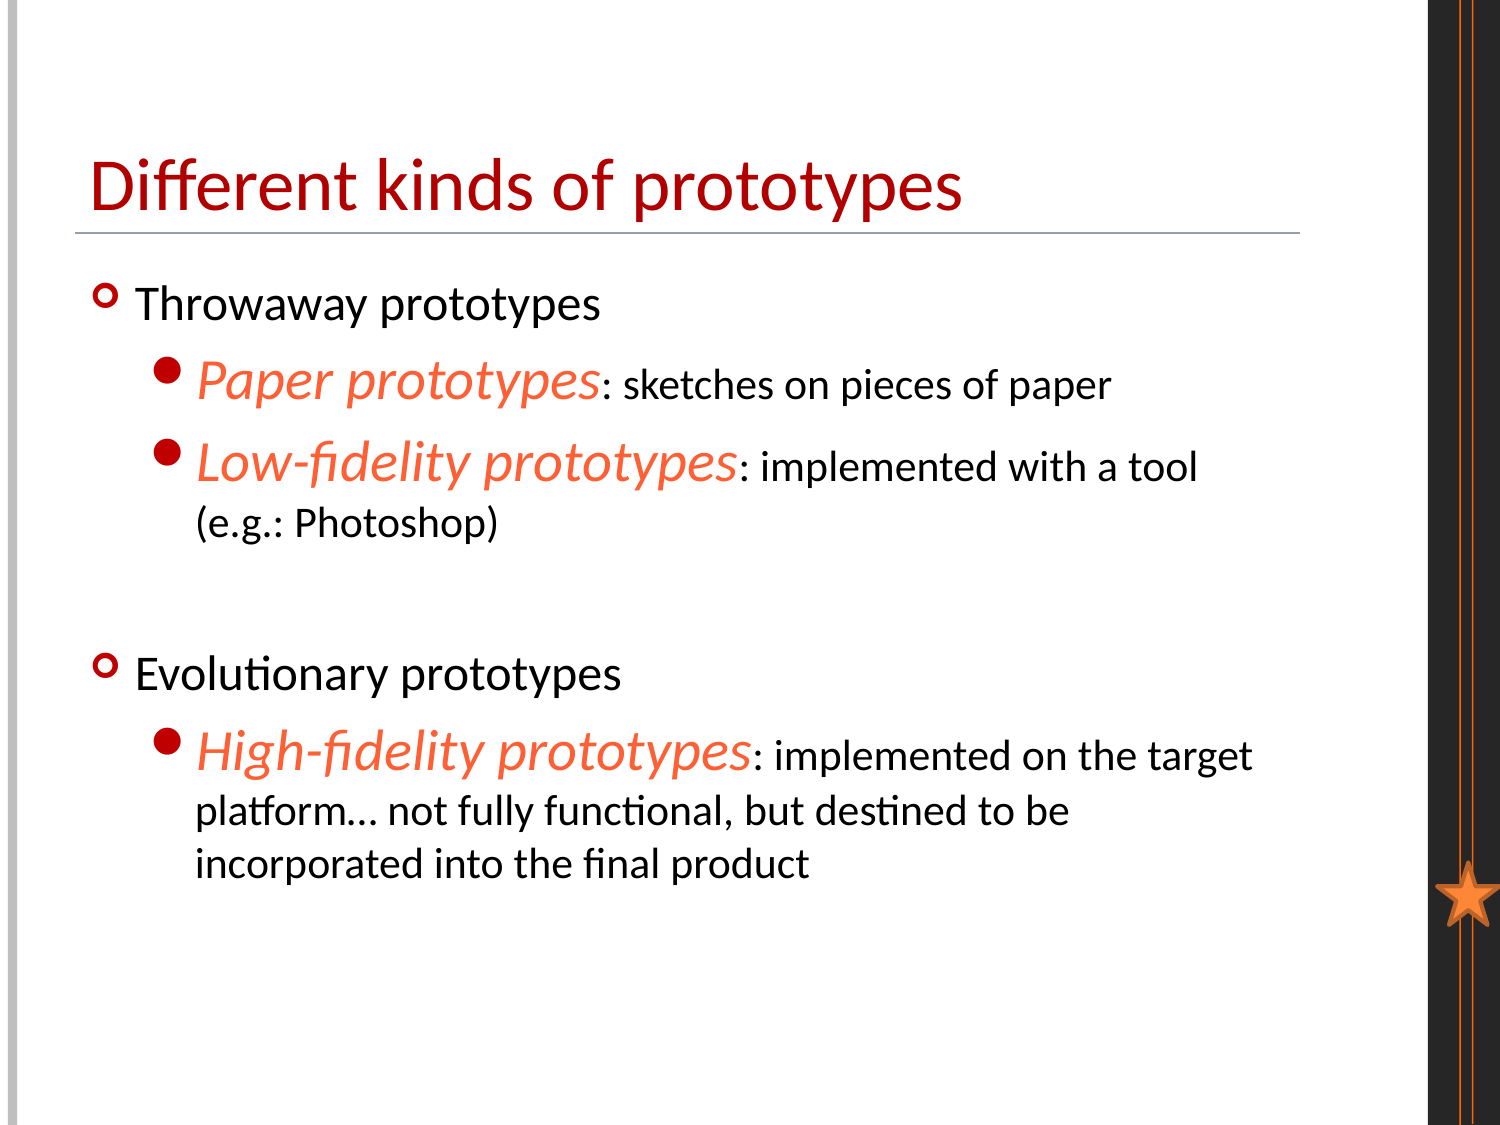

# Different kinds of prototypes
Throwaway prototypes
Paper prototypes: sketches on pieces of paper
Low-fidelity prototypes: implemented with a tool (e.g.: Photoshop)

Evolutionary prototypes
High-fidelity prototypes: implemented on the target platform… not fully functional, but destined to be incorporated into the final product